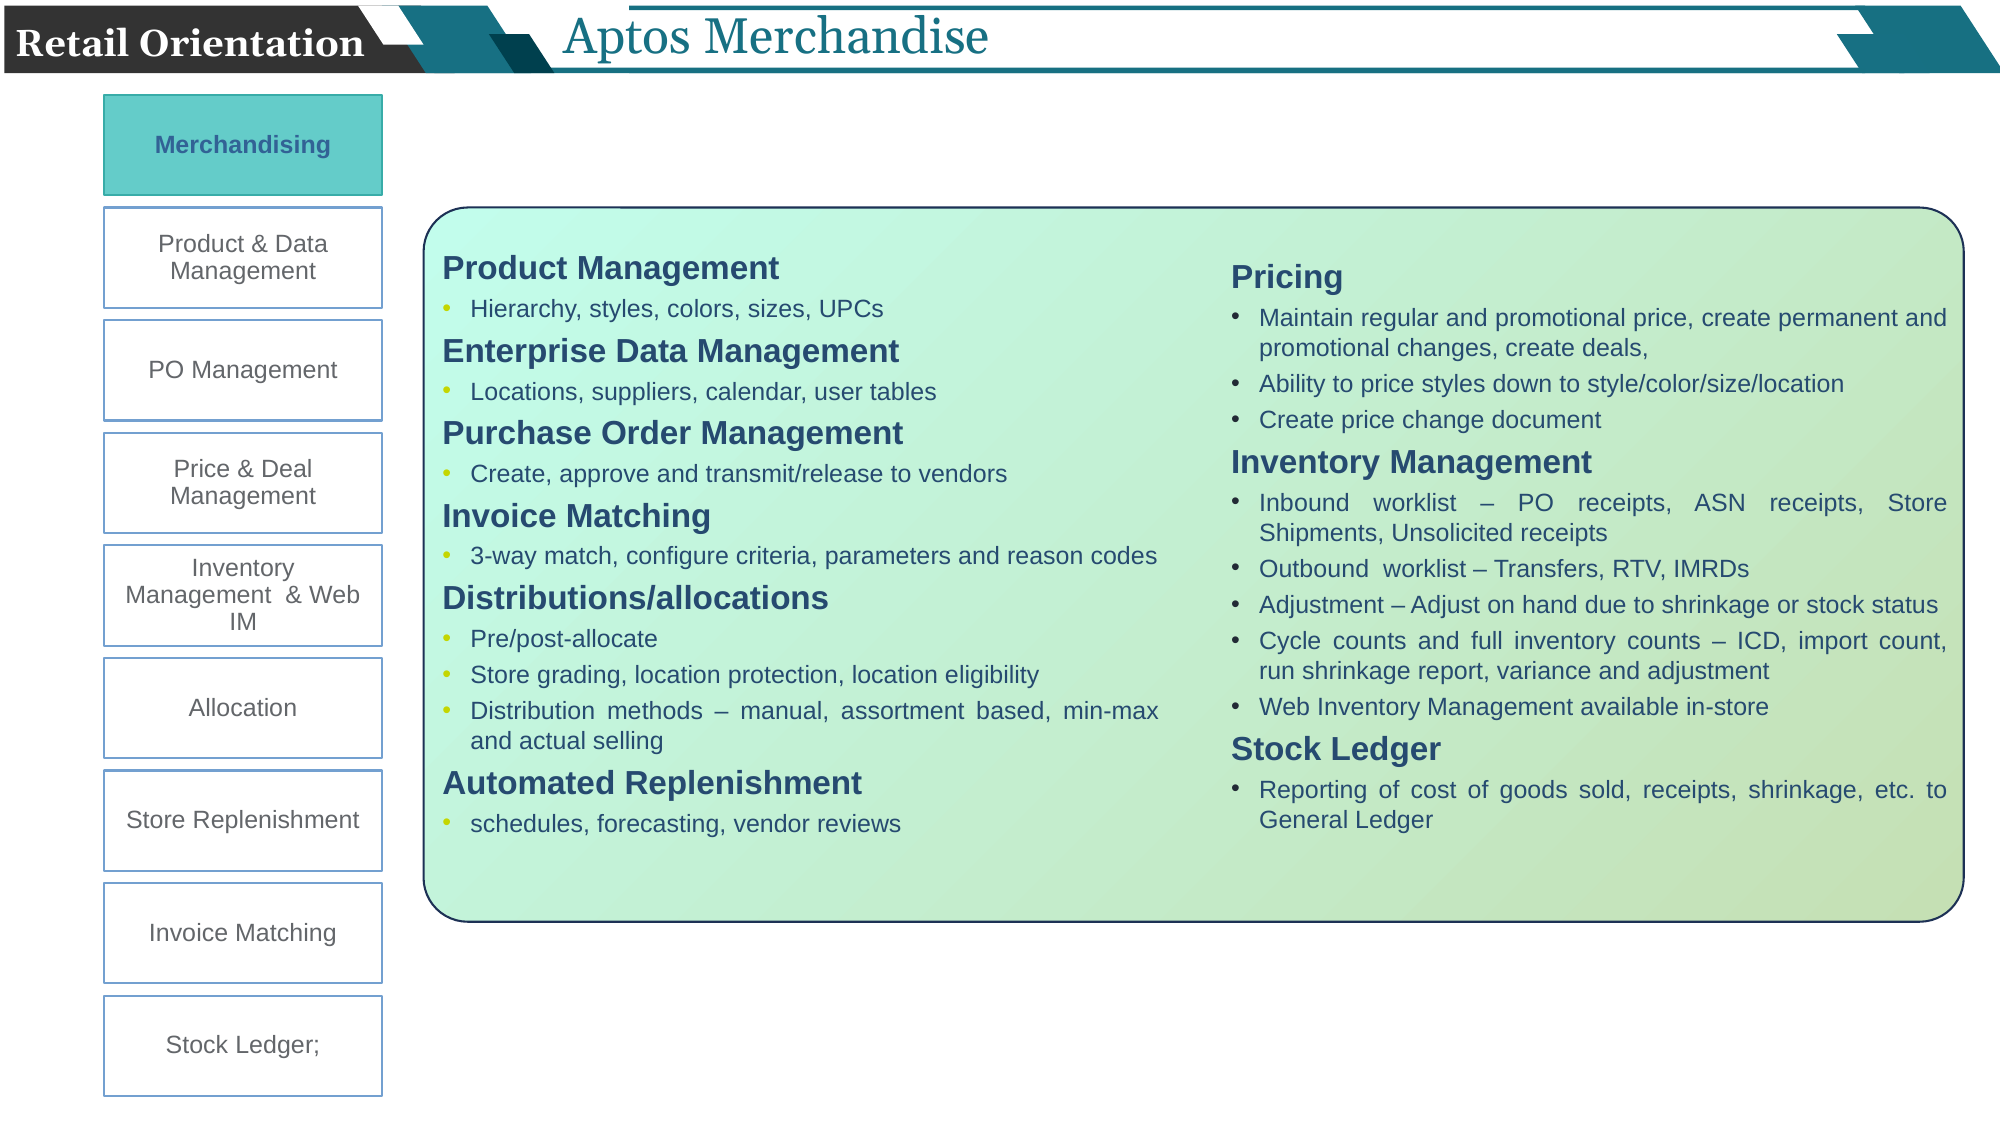

Aptos Merchandise

Retail Orientation
Merchandising
Product & Data Management

Product Management
Hierarchy, styles, colors, sizes, UPCs
Enterprise Data Management
Locations, suppliers, calendar, user tables
Purchase Order Management
Create, approve and transmit/release to vendors
Invoice Matching
3-way match, configure criteria, parameters and reason codes
Distributions/allocations
Pre/post-allocate
Store grading, location protection, location eligibility
Distribution methods – manual, assortment based, min-max and actual selling
Automated Replenishment
schedules, forecasting, vendor reviews
Pricing
Maintain regular and promotional price, create permanent and promotional changes, create deals,
Ability to price styles down to style/color/size/location
Create price change document
Inventory Management
Inbound worklist – PO receipts, ASN receipts, Store Shipments, Unsolicited receipts
Outbound  worklist – Transfers, RTV, IMRDs
Adjustment – Adjust on hand due to shrinkage or stock status
Cycle counts and full inventory counts – ICD, import count, run shrinkage report, variance and adjustment
Web Inventory Management available in-store
Stock Ledger
Reporting of cost of goods sold, receipts, shrinkage, etc. to General Ledger
PO Management
Price & Deal Management
Inventory Management  & Web IM
Allocation
Store Replenishment
Invoice Matching
Stock Ledger;